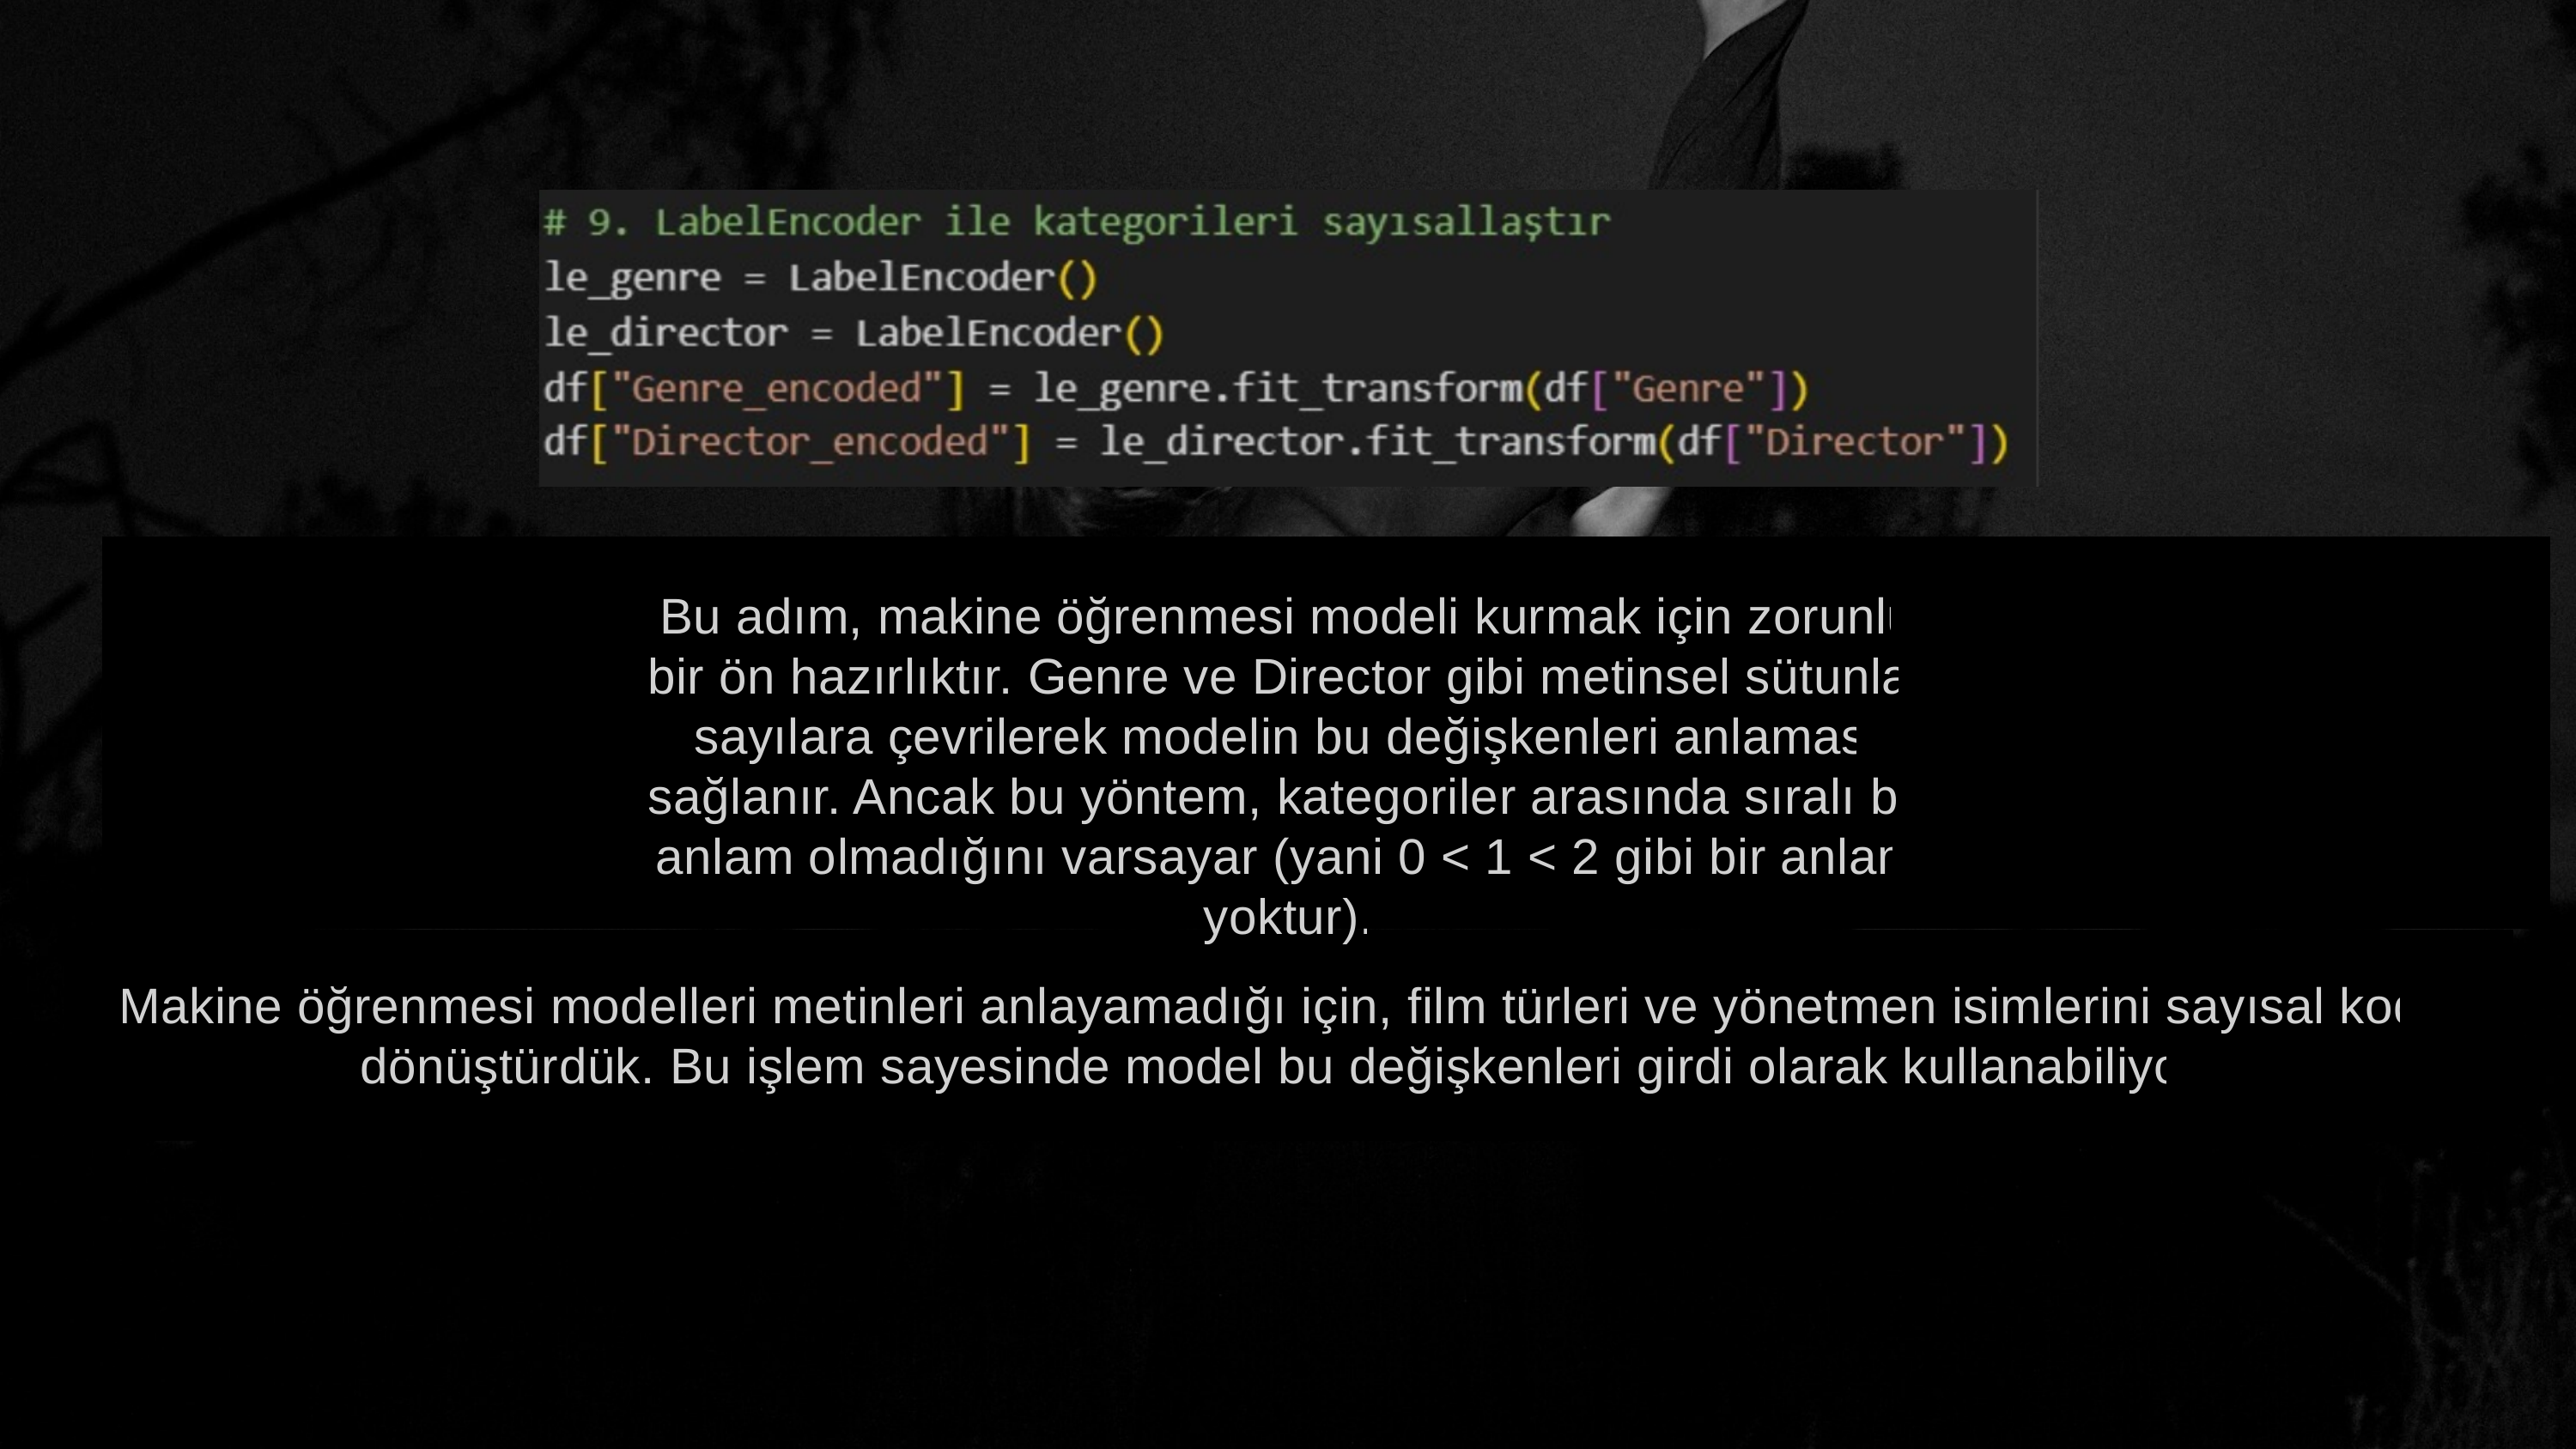

Bu adım, makine öğrenmesi modeli kurmak için zorunlu bir ön hazırlıktır. Genre ve Director gibi metinsel sütunlar sayılara çevrilerek modelin bu değişkenleri anlaması sağlanır. Ancak bu yöntem, kategoriler arasında sıralı bir anlam olmadığını varsayar (yani 0 < 1 < 2 gibi bir anlam yoktur).

Makine öğrenmesi modelleri metinleri anlayamadığı için, film türleri ve yönetmen isimlerini sayısal koda dönüştürdük. Bu işlem sayesinde model bu değişkenleri girdi olarak kullanabiliyor.